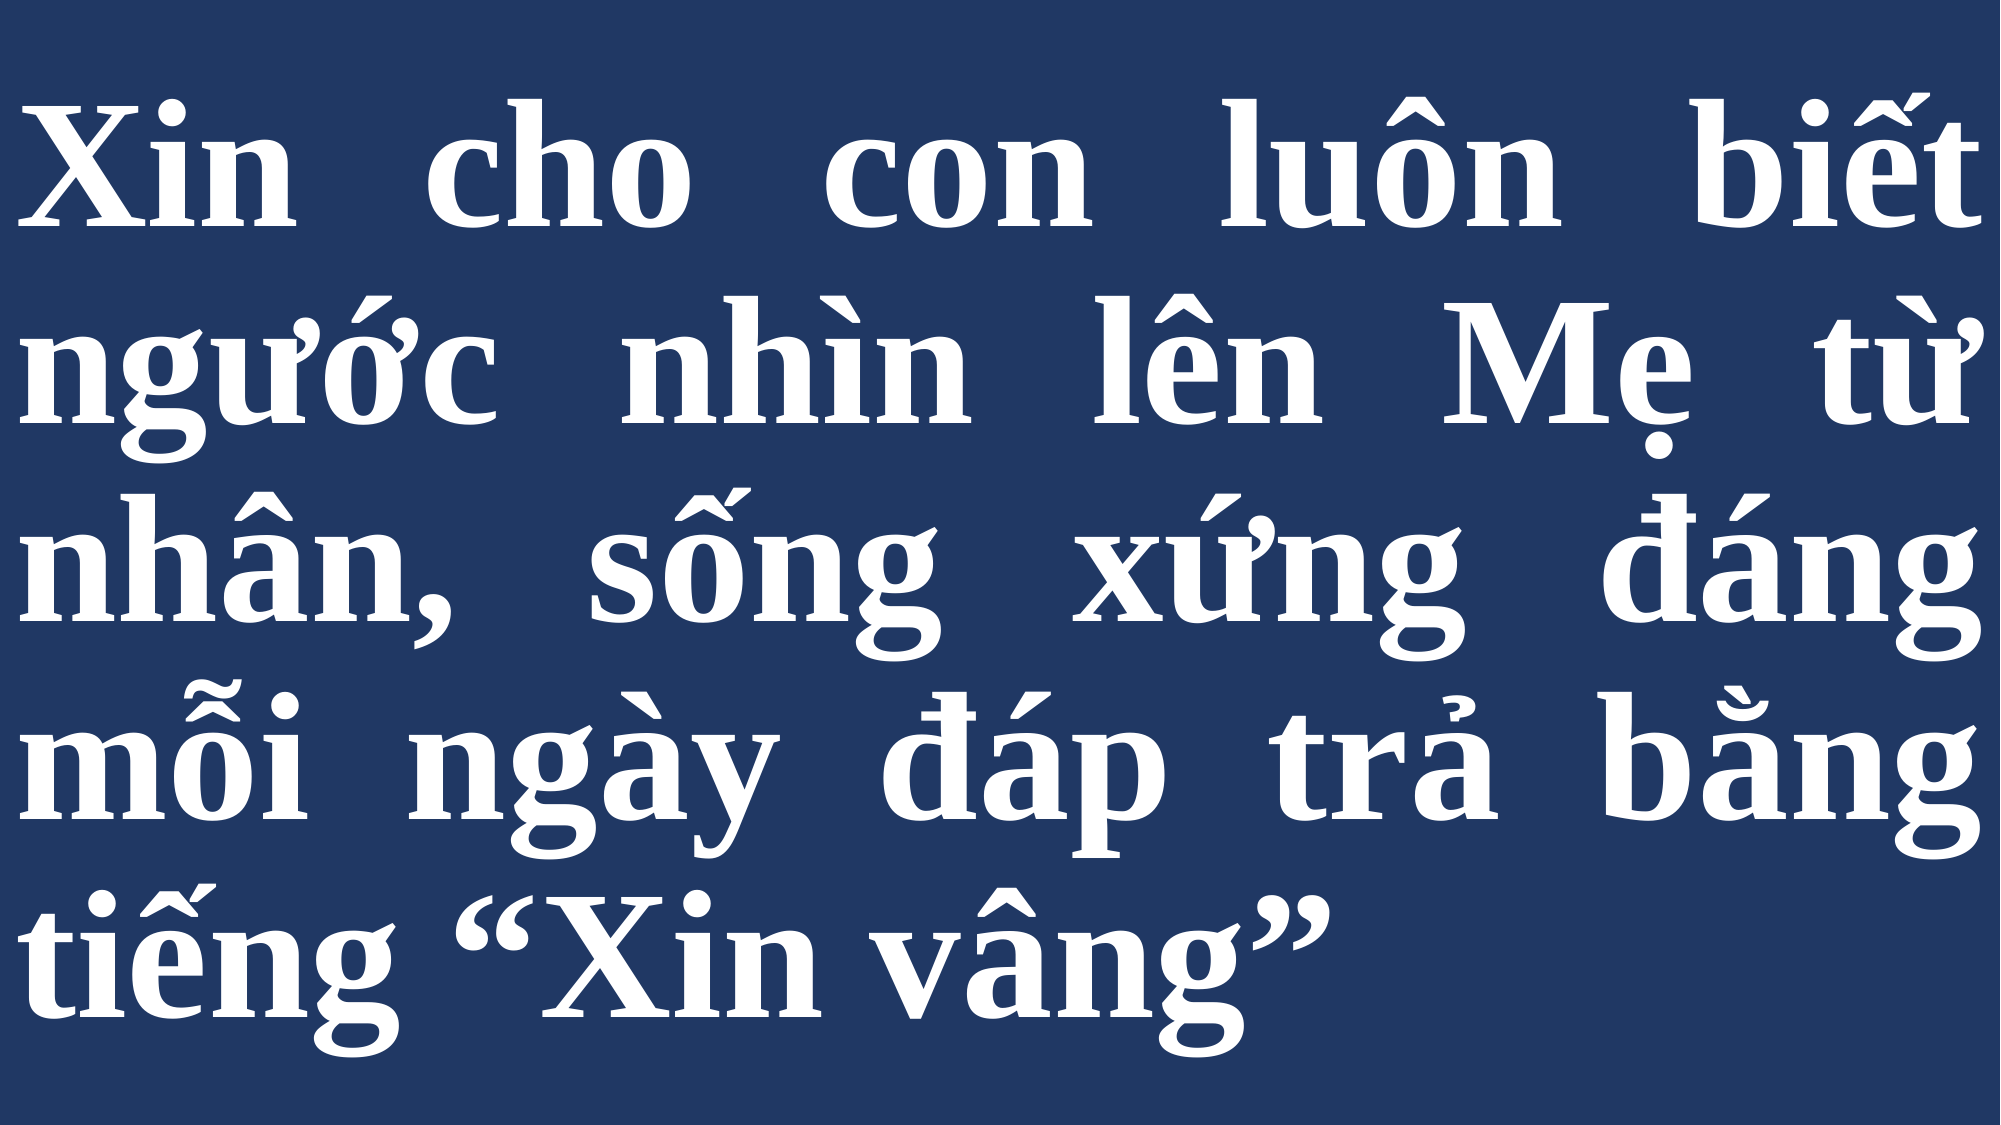

# Xin cho con luôn biết ngước nhìn lên Mẹ từ nhân, sống xứng đáng mỗi ngày đáp trả bằng tiếng “Xin vâng”